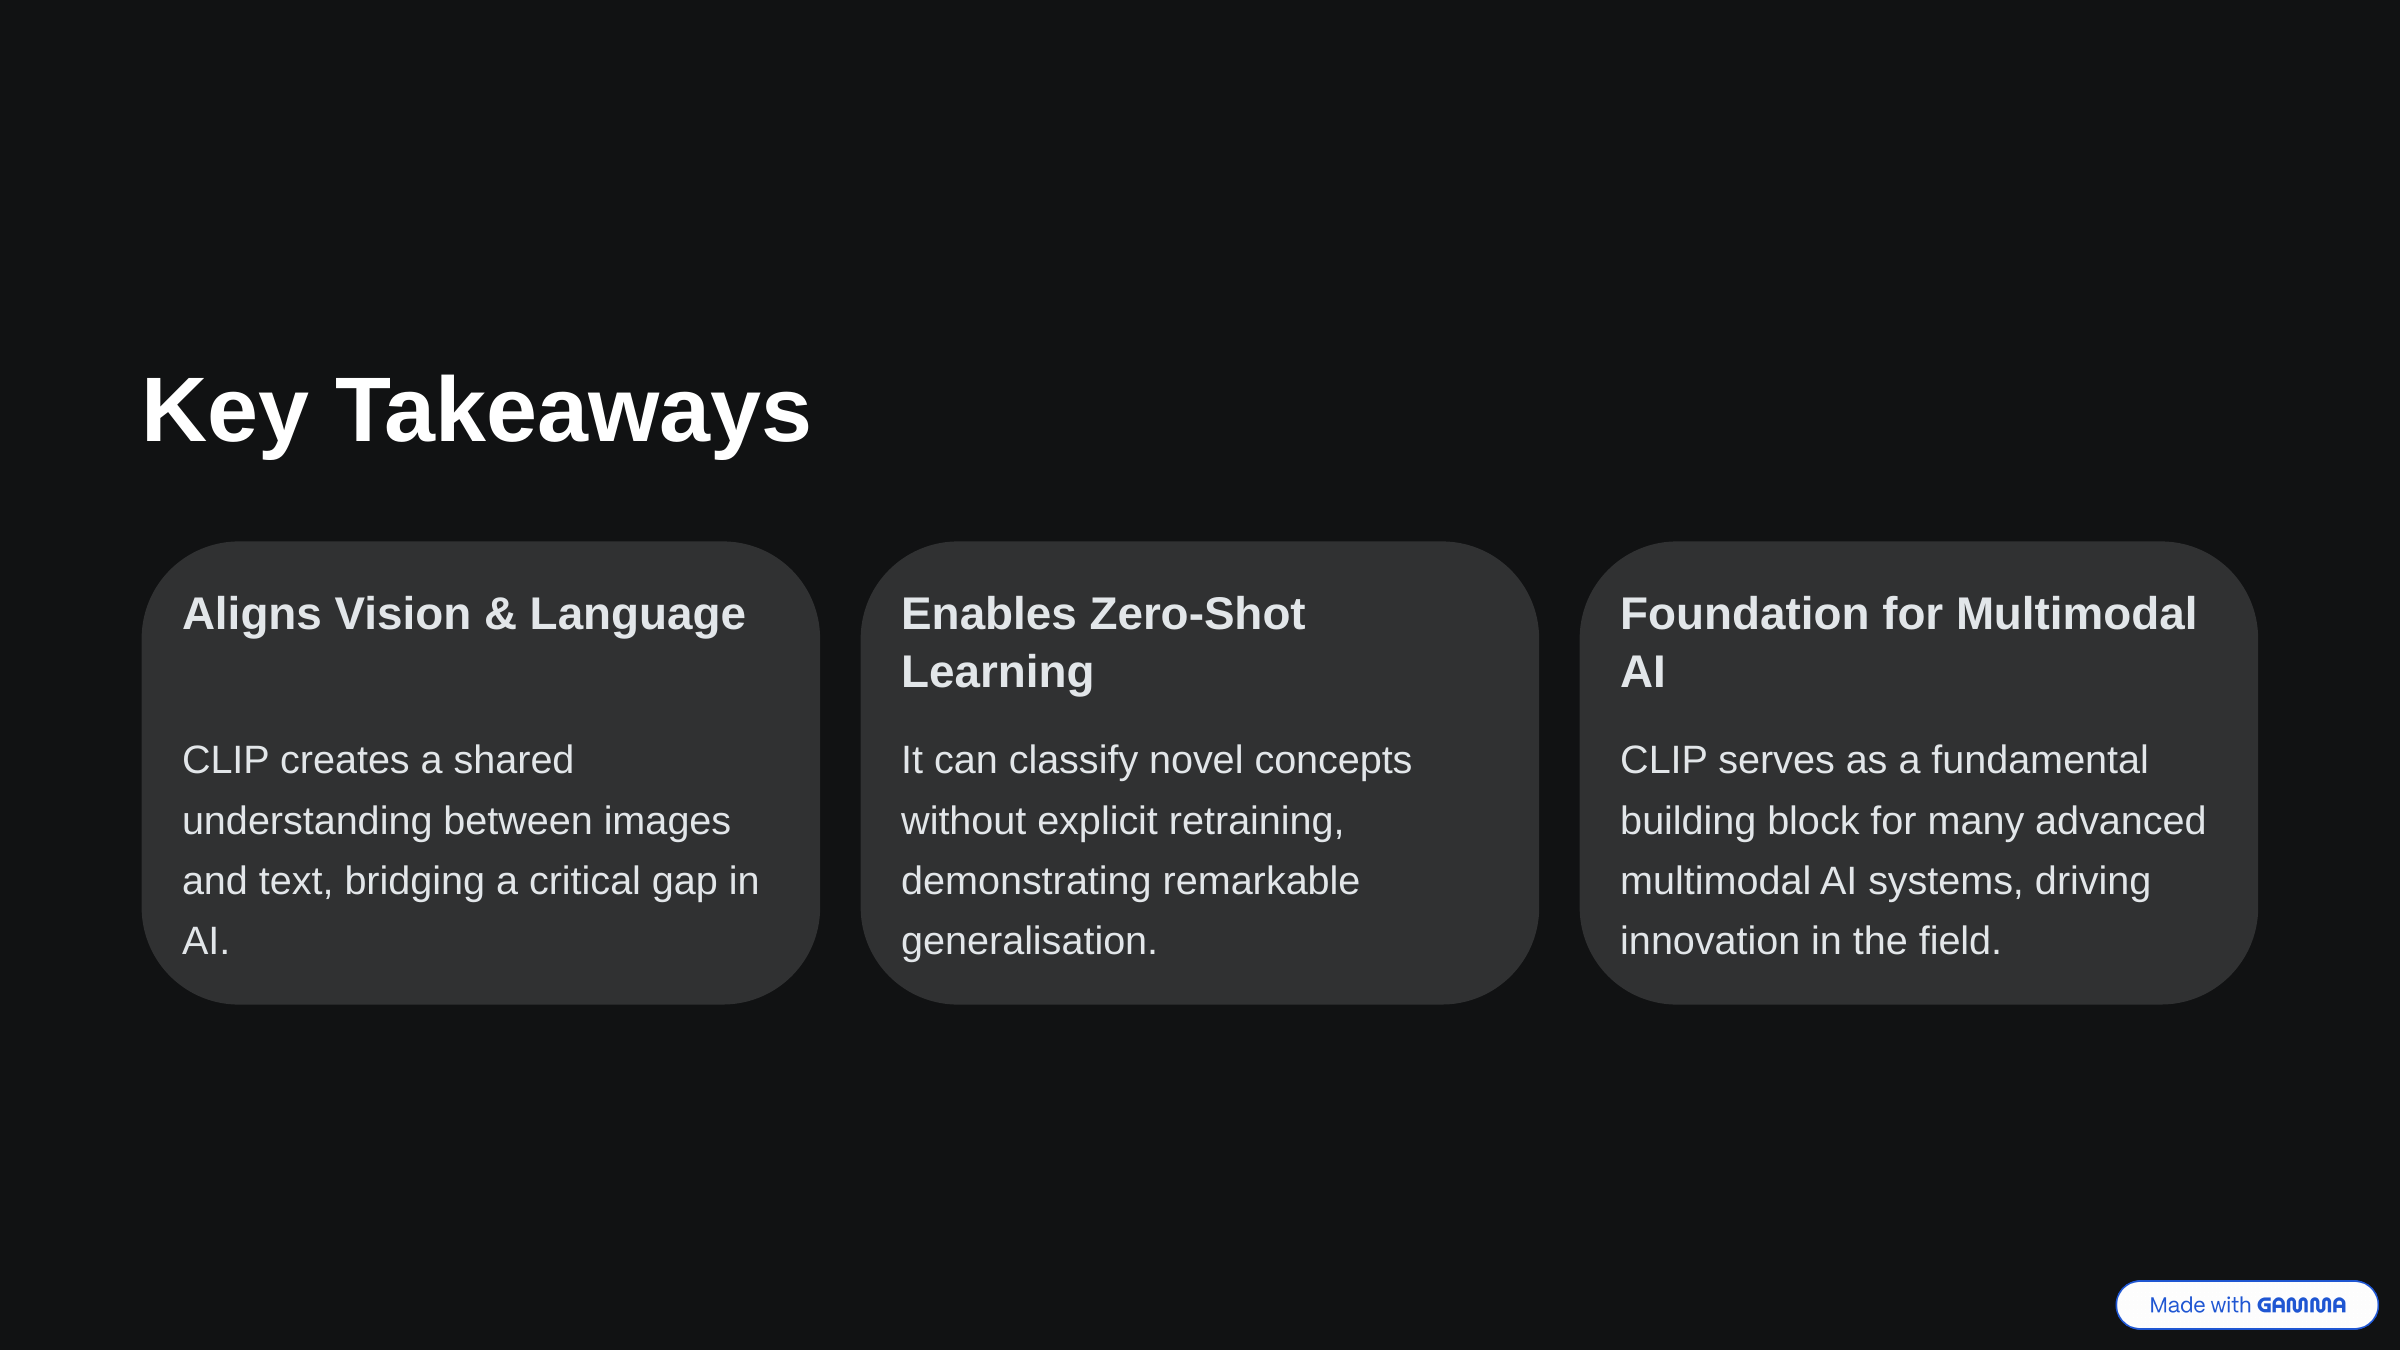

Key Takeaways

Aligns Vision & Language
Enables Zero-Shot Learning
Foundation for Multimodal AI
CLIP creates a shared understanding between images and text, bridging a critical gap in AI.
It can classify novel concepts without explicit retraining, demonstrating remarkable generalisation.
CLIP serves as a fundamental building block for many advanced multimodal AI systems, driving innovation in the field.